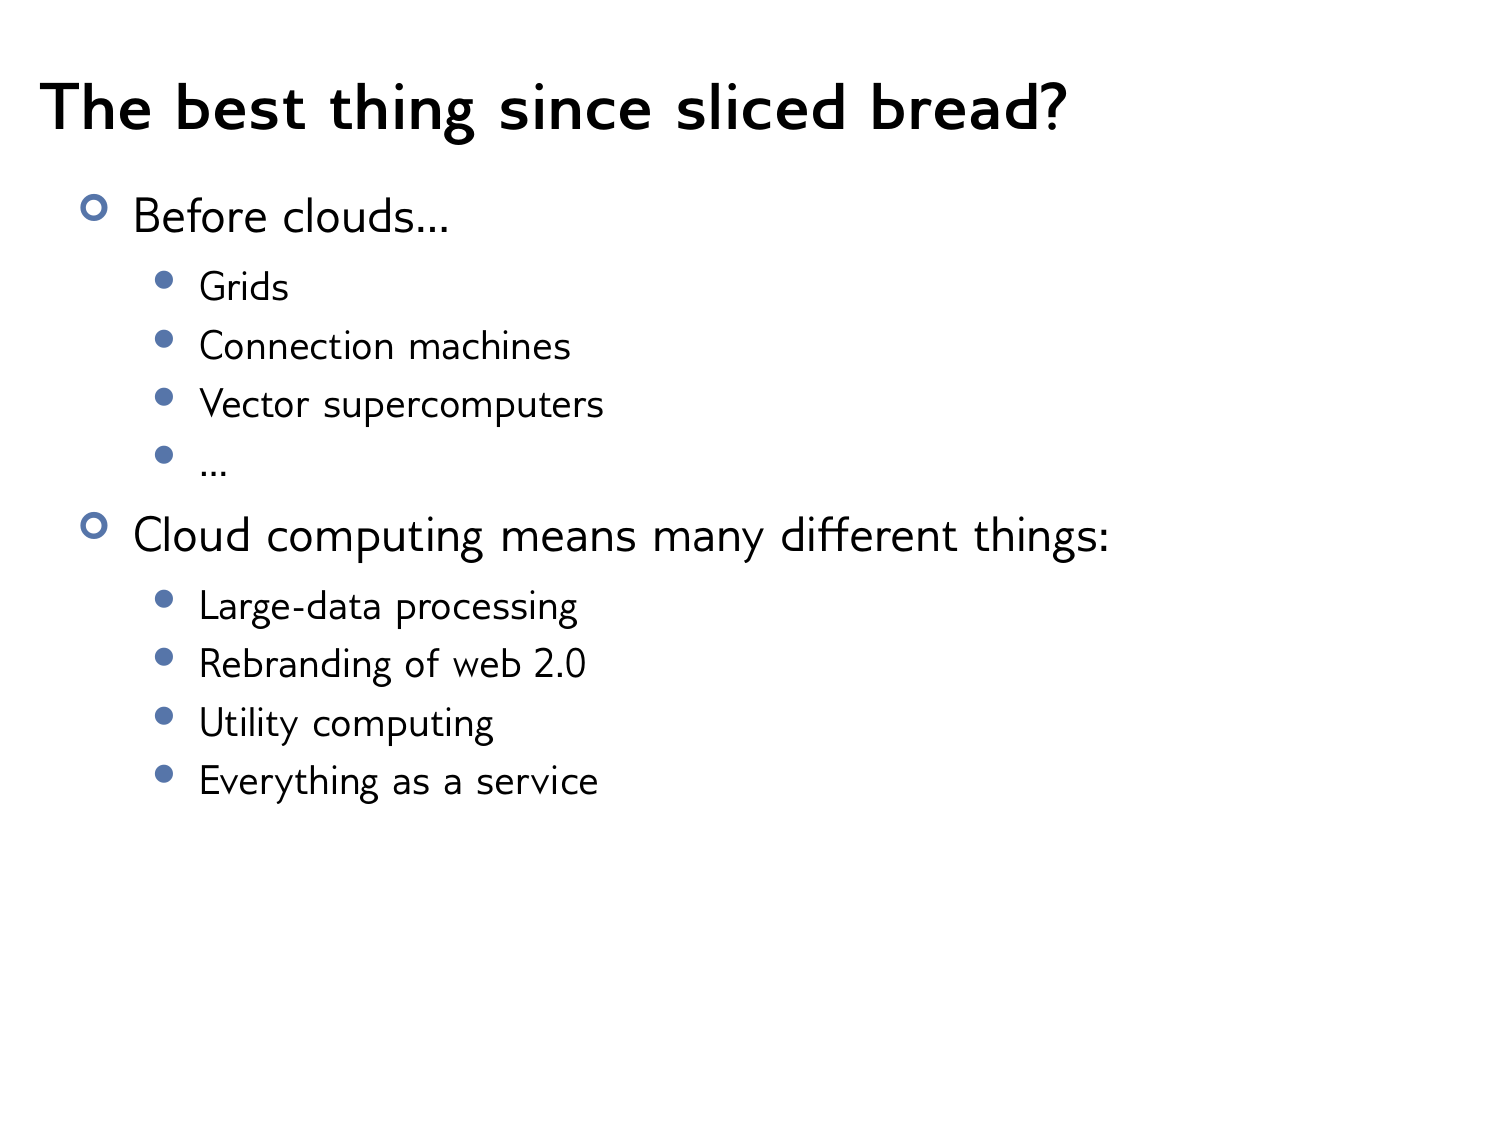

# The best thing since sliced bread?
Before clouds…
Grids
Connection machines
Vector supercomputers
…
Cloud computing means many different things:
Large-data processing
Rebranding of web 2.0
Utility computing
Everything as a service